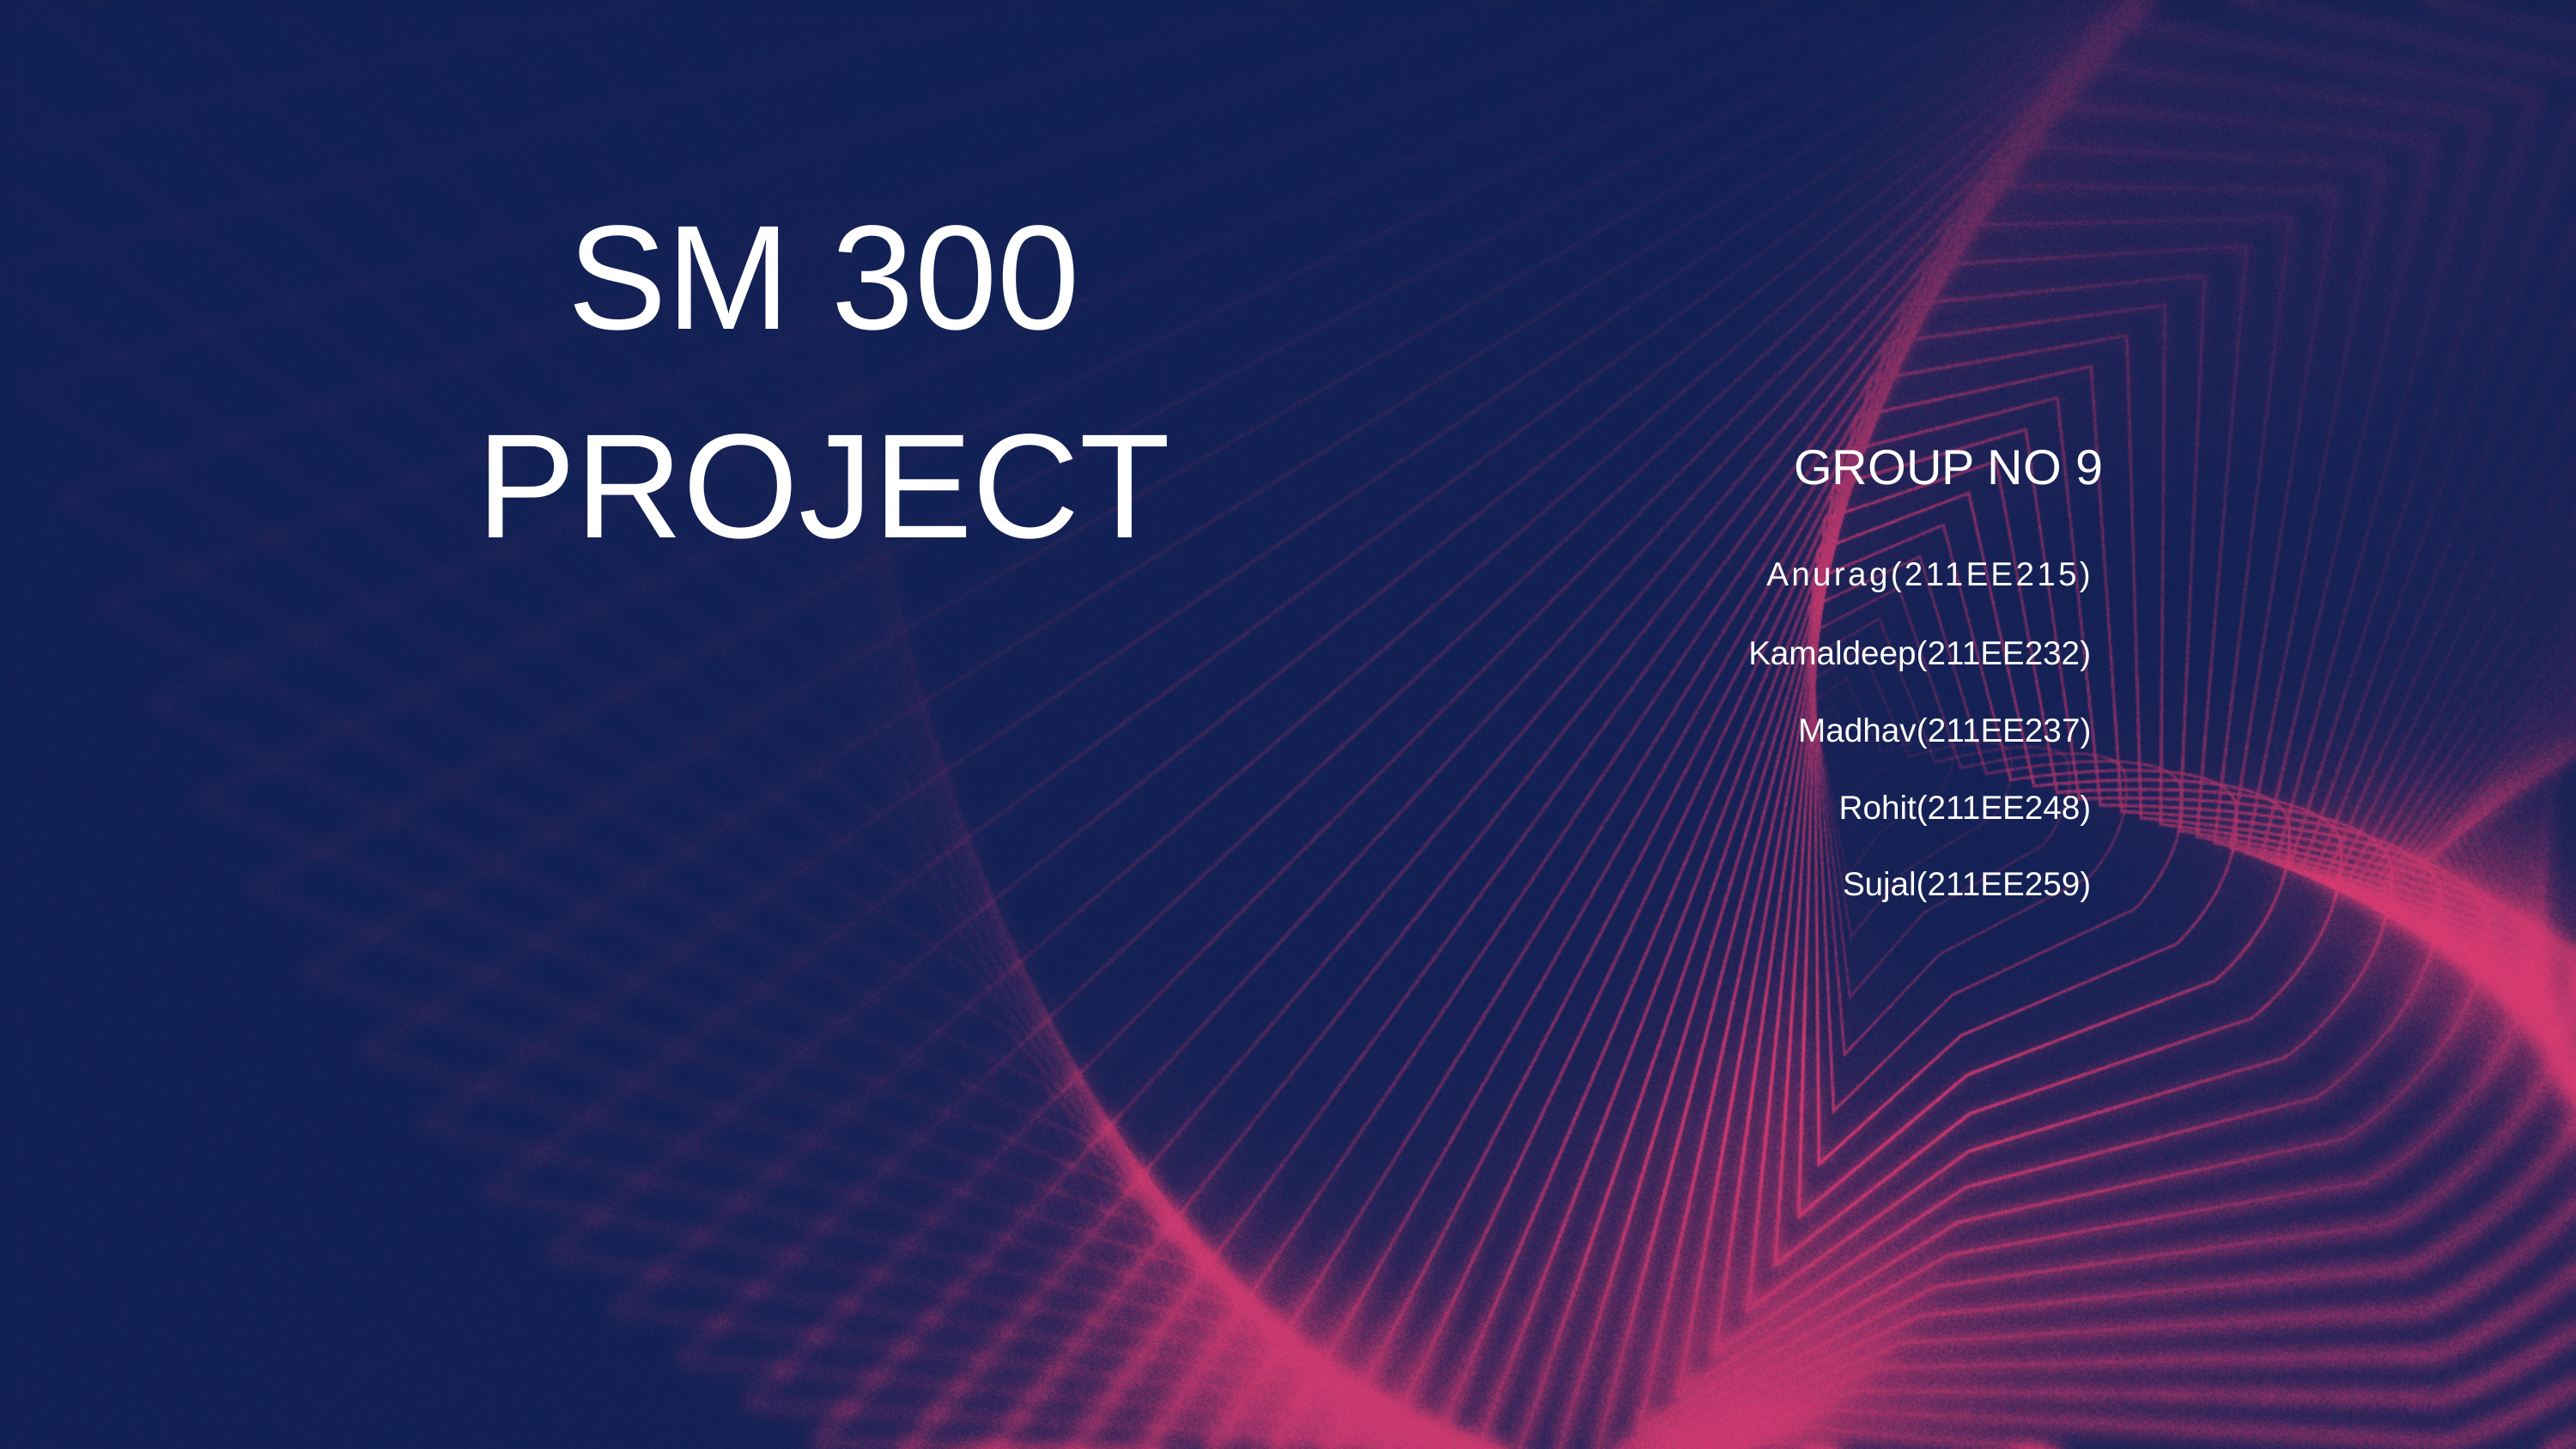

SM 300 PROJECT
GROUP NO 9
Anurag(211EE215)
Kamaldeep(211EE232)
Madhav(211EE237)
Rohit(211EE248)
Sujal(211EE259)